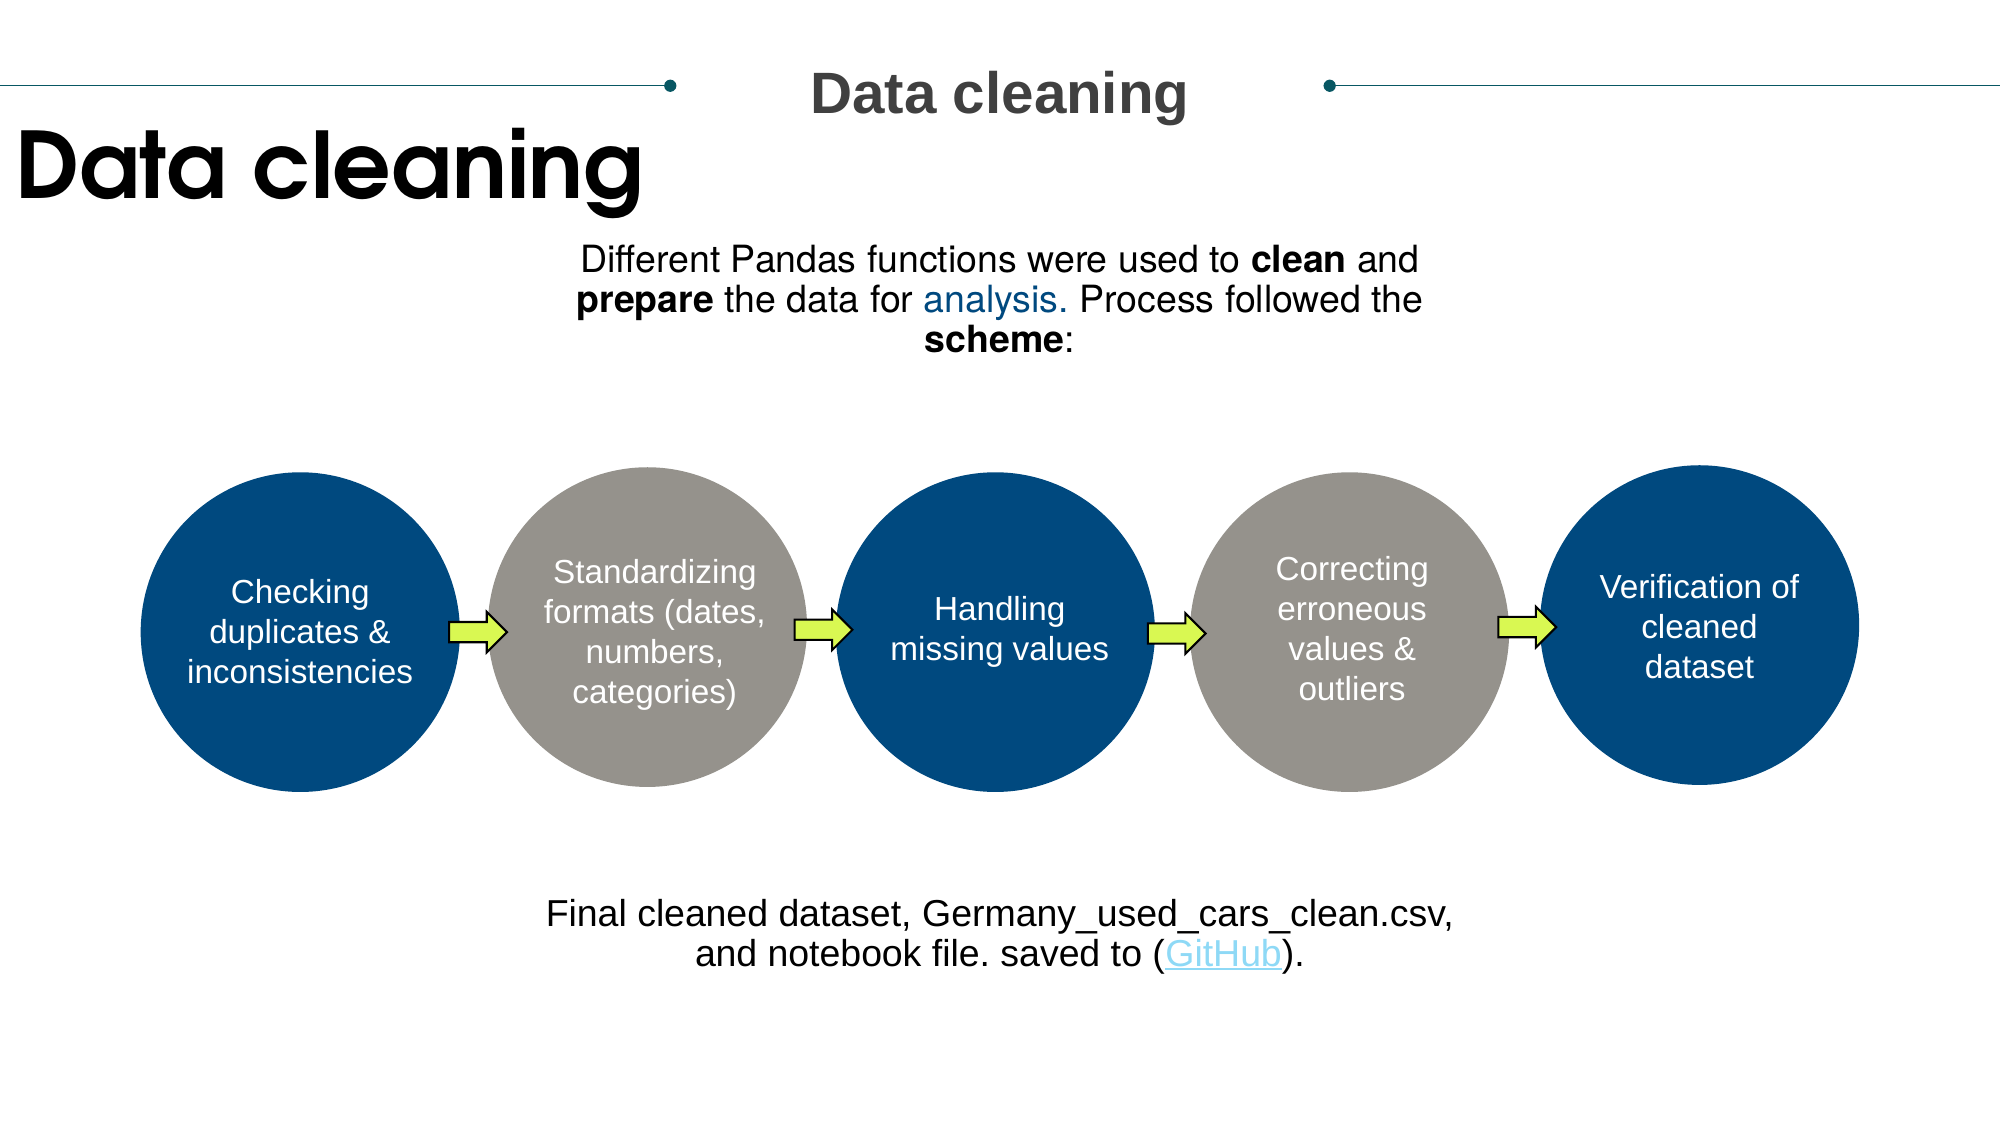

Data cleaning
Data cleaning
Different Pandas functions were used to clean and prepare the data for analysis. Process followed the scheme:

Correcting erroneous values & outliers
Standardizing formats (dates, numbers, categories)
Checking duplicates & inconsistencies
Verification of cleaned dataset
Handling missing values

Resources
Final cleaned dataset, Germany_used_cars_clean.csv, and notebook file. saved to (GitHub).